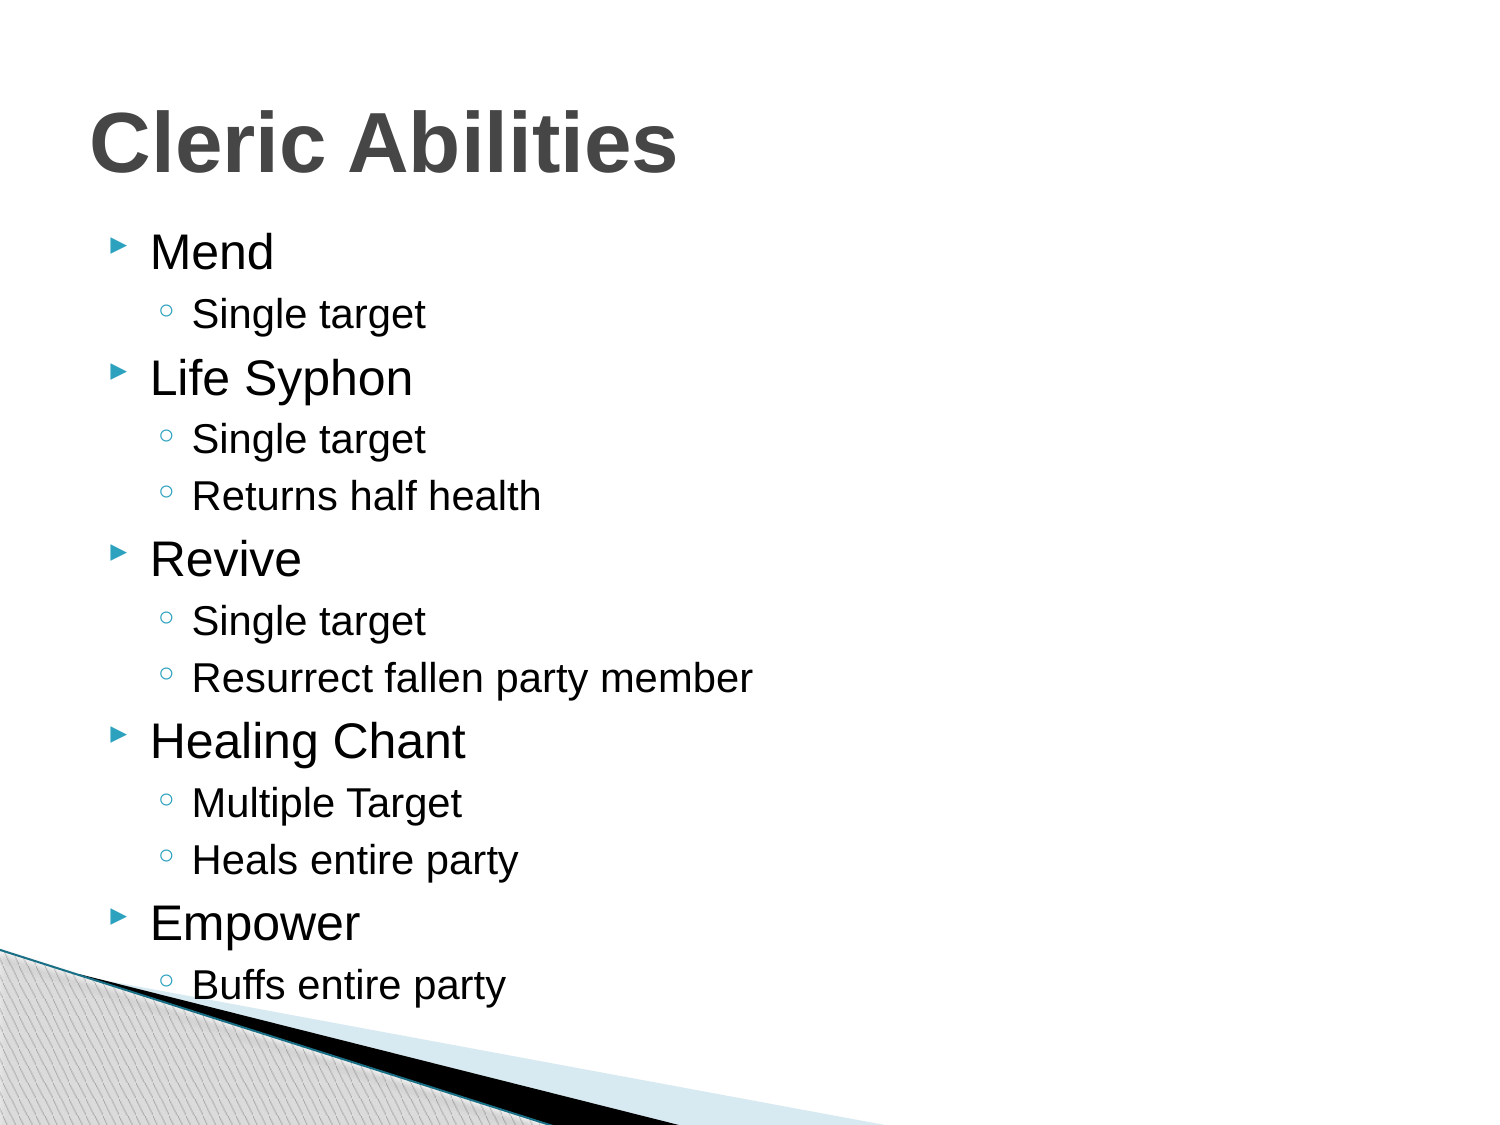

# Cleric Abilities
Mend
Single target
Life Syphon
Single target
Returns half health
Revive
Single target
Resurrect fallen party member
Healing Chant
Multiple Target
Heals entire party
Empower
Buffs entire party